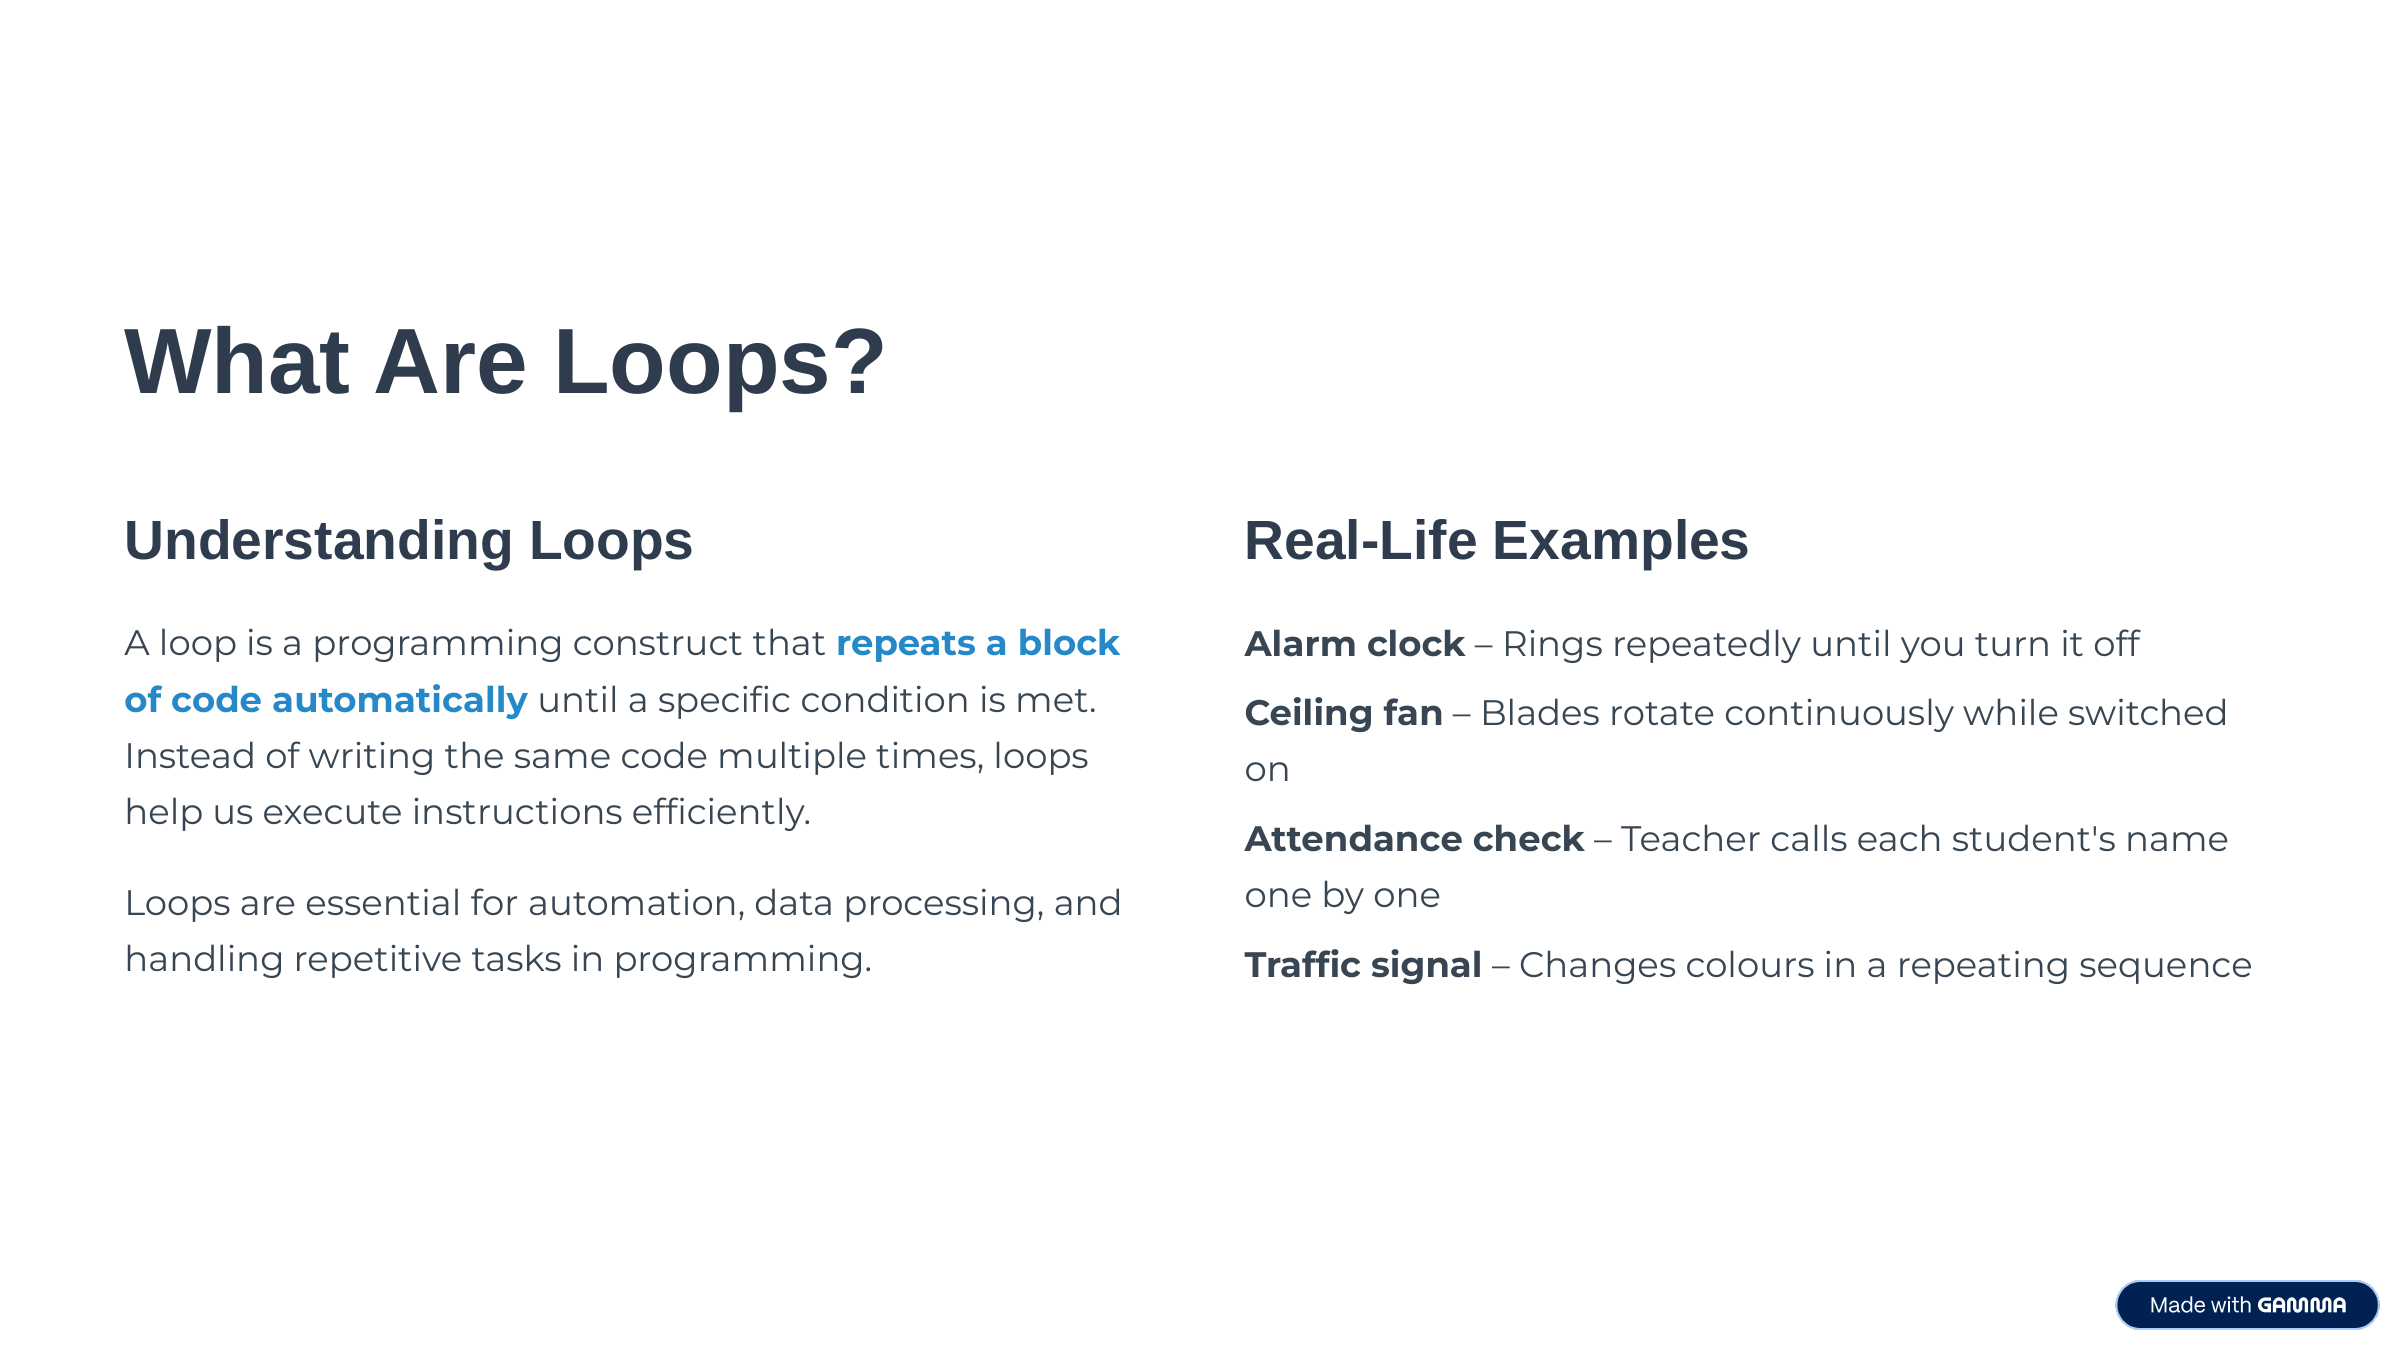

What Are Loops?
Understanding Loops
Real-Life Examples
A loop is a programming construct that repeats a block of code automatically until a specific condition is met. Instead of writing the same code multiple times, loops help us execute instructions efficiently.
Alarm clock – Rings repeatedly until you turn it off
Ceiling fan – Blades rotate continuously while switched on
Attendance check – Teacher calls each student's name one by one
Loops are essential for automation, data processing, and handling repetitive tasks in programming.
Traffic signal – Changes colours in a repeating sequence